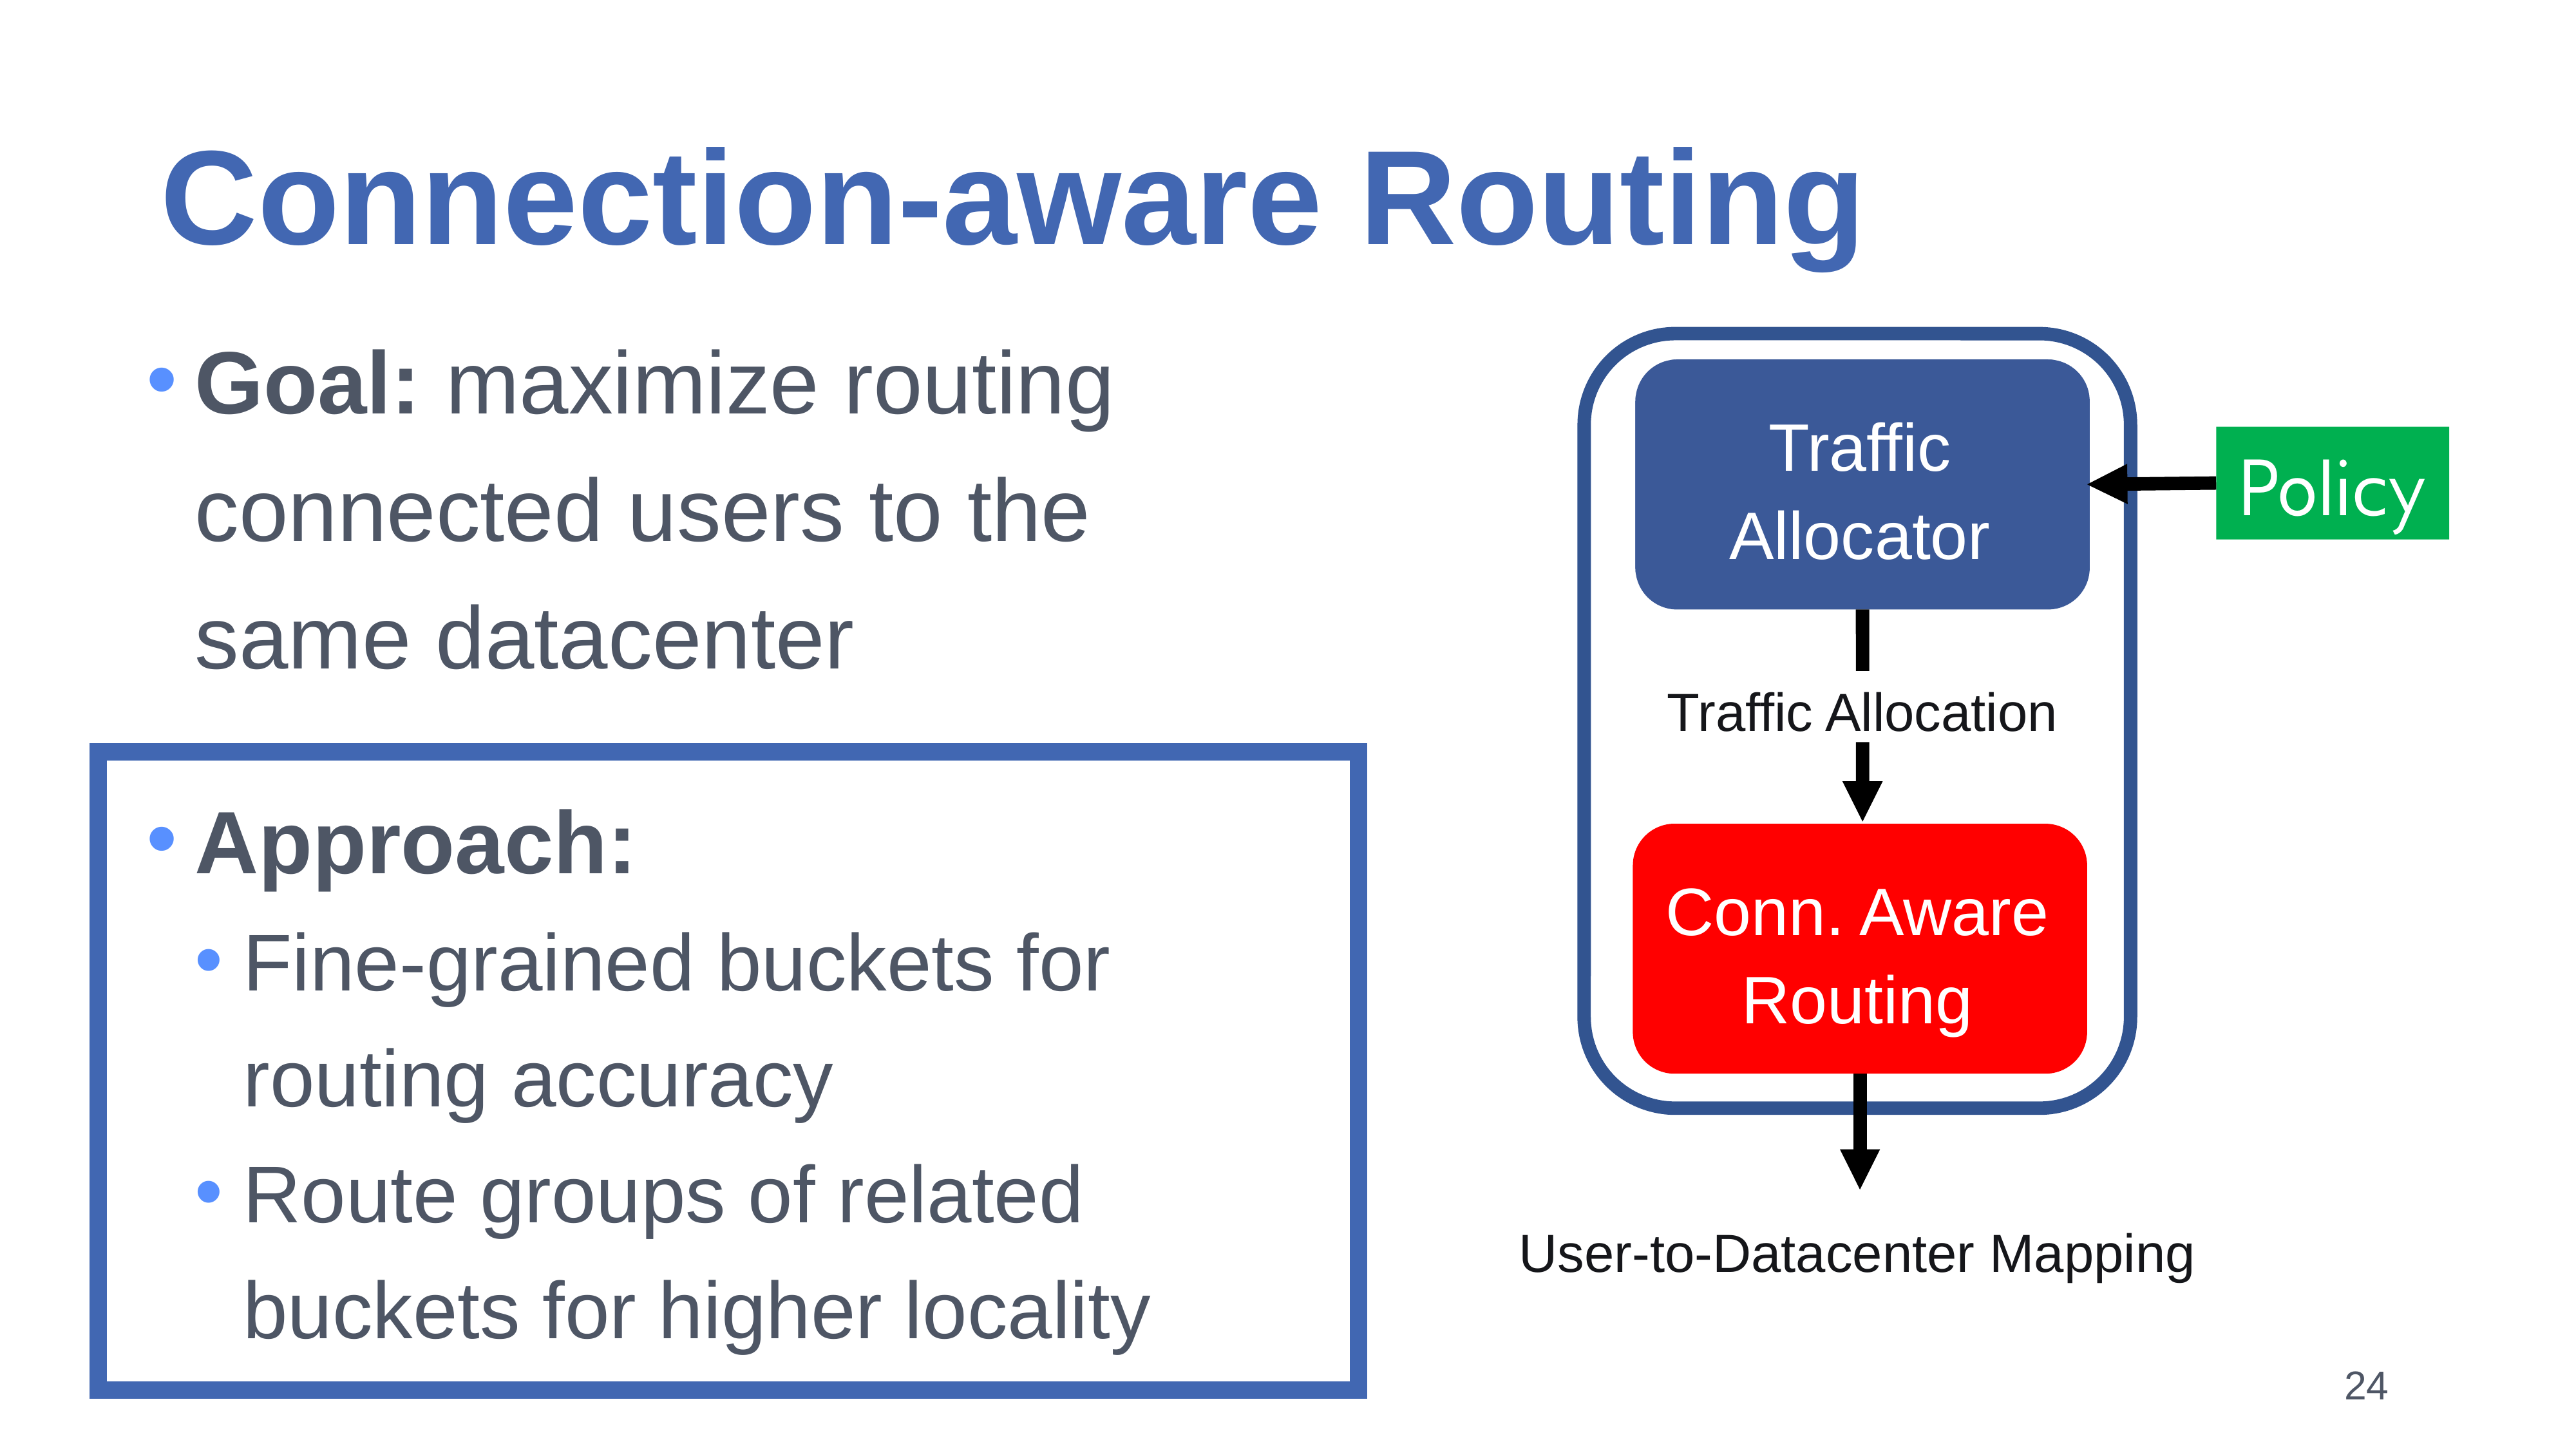

# Connection-aware Routing
Goal: maximize routing connected users to the same datacenter

Approach:
Fine-grained buckets for routing accuracy
Route groups of related buckets for higher locality

Traffic
Allocator
Policy
Traffic Allocation

Conn. Aware
Routing
User-to-Datacenter Mapping
24